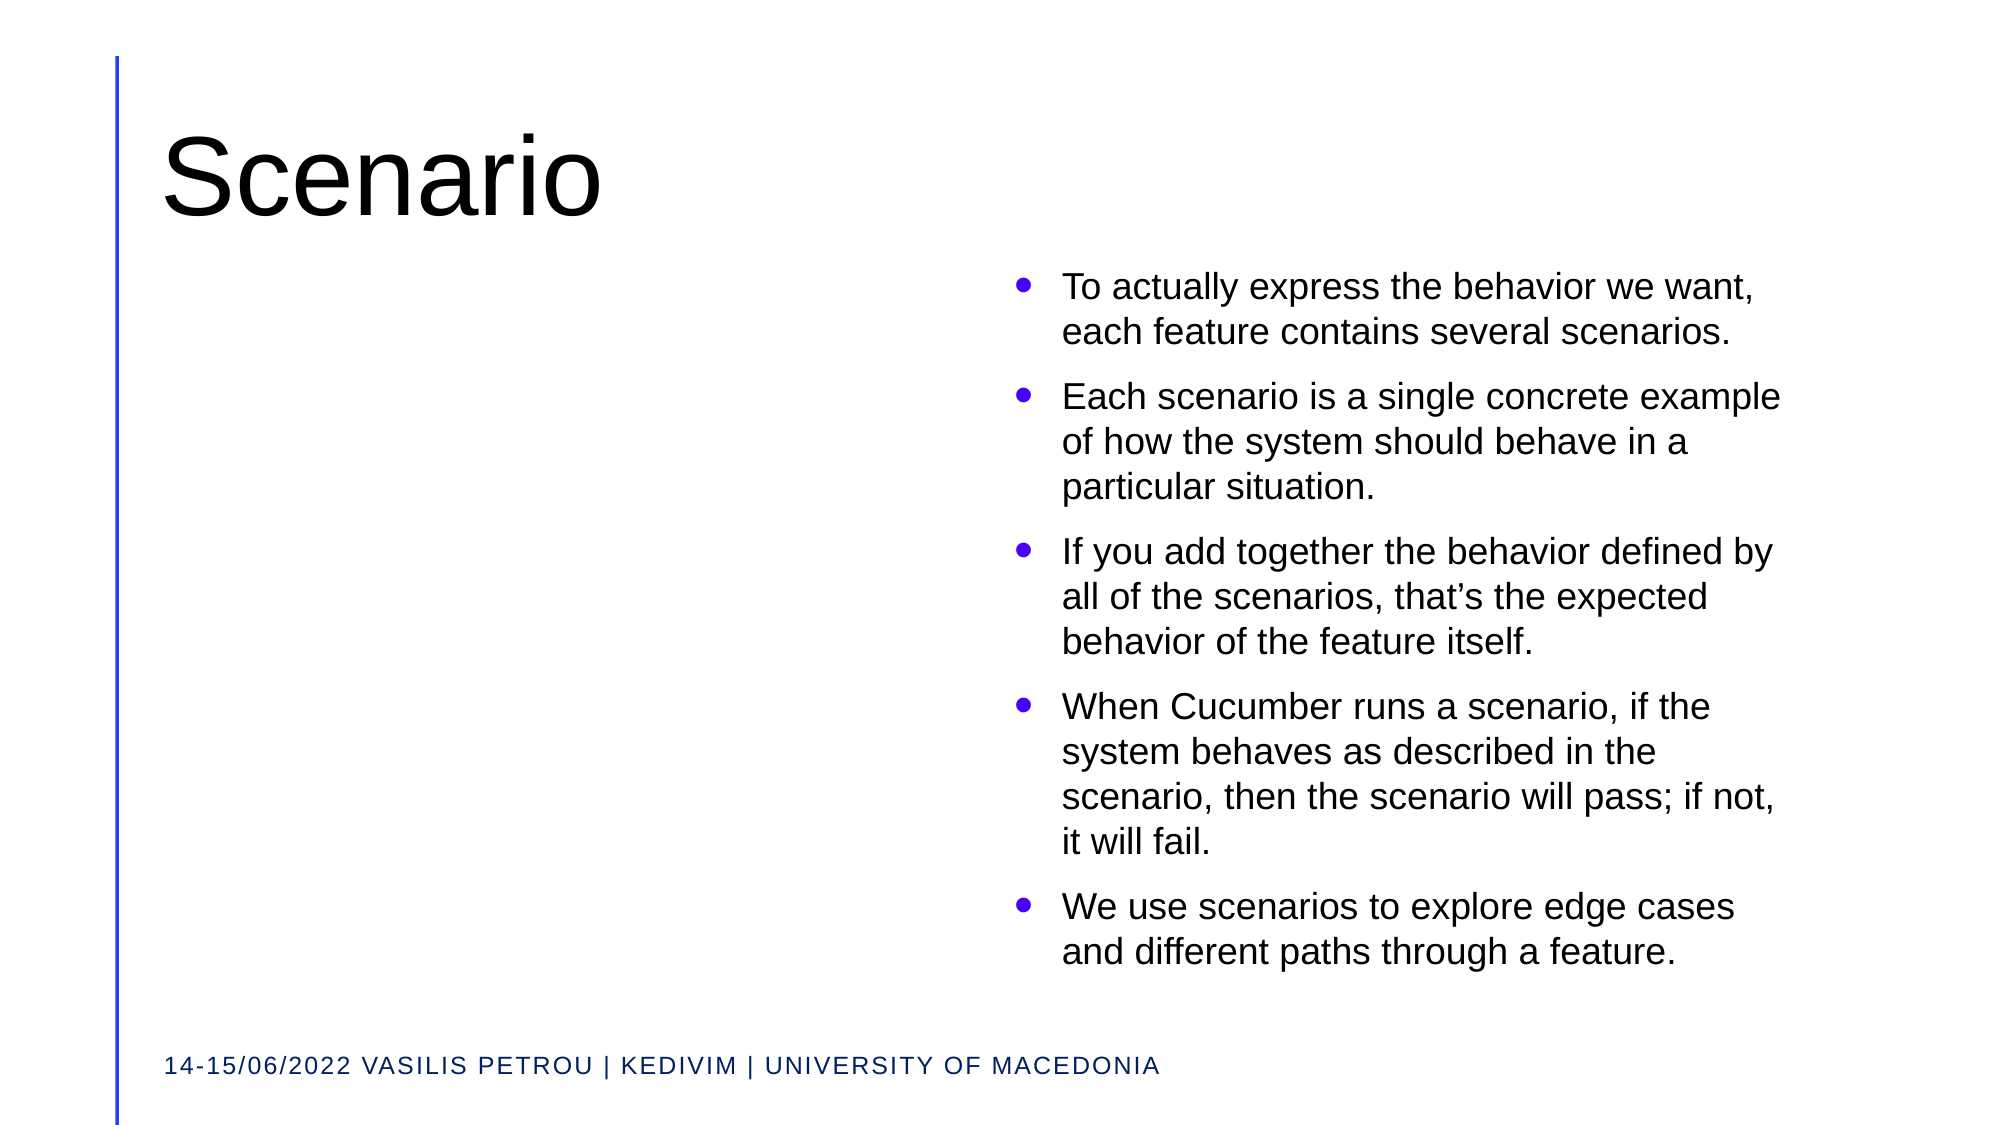

Scenario
To actually express the behavior we want, each feature contains several scenarios.
Each scenario is a single concrete example of how the system should behave in a particular situation.
If you add together the behavior defined by all of the scenarios, that’s the expected behavior of the feature itself.
When Cucumber runs a scenario, if the system behaves as described in the scenario, then the scenario will pass; if not, it will fail.
We use scenarios to explore edge cases and different paths through a feature.
14-15/06/2022 VASILIS PETROU | KEDIVIM | UNIVERSITY OF MACEDONIA